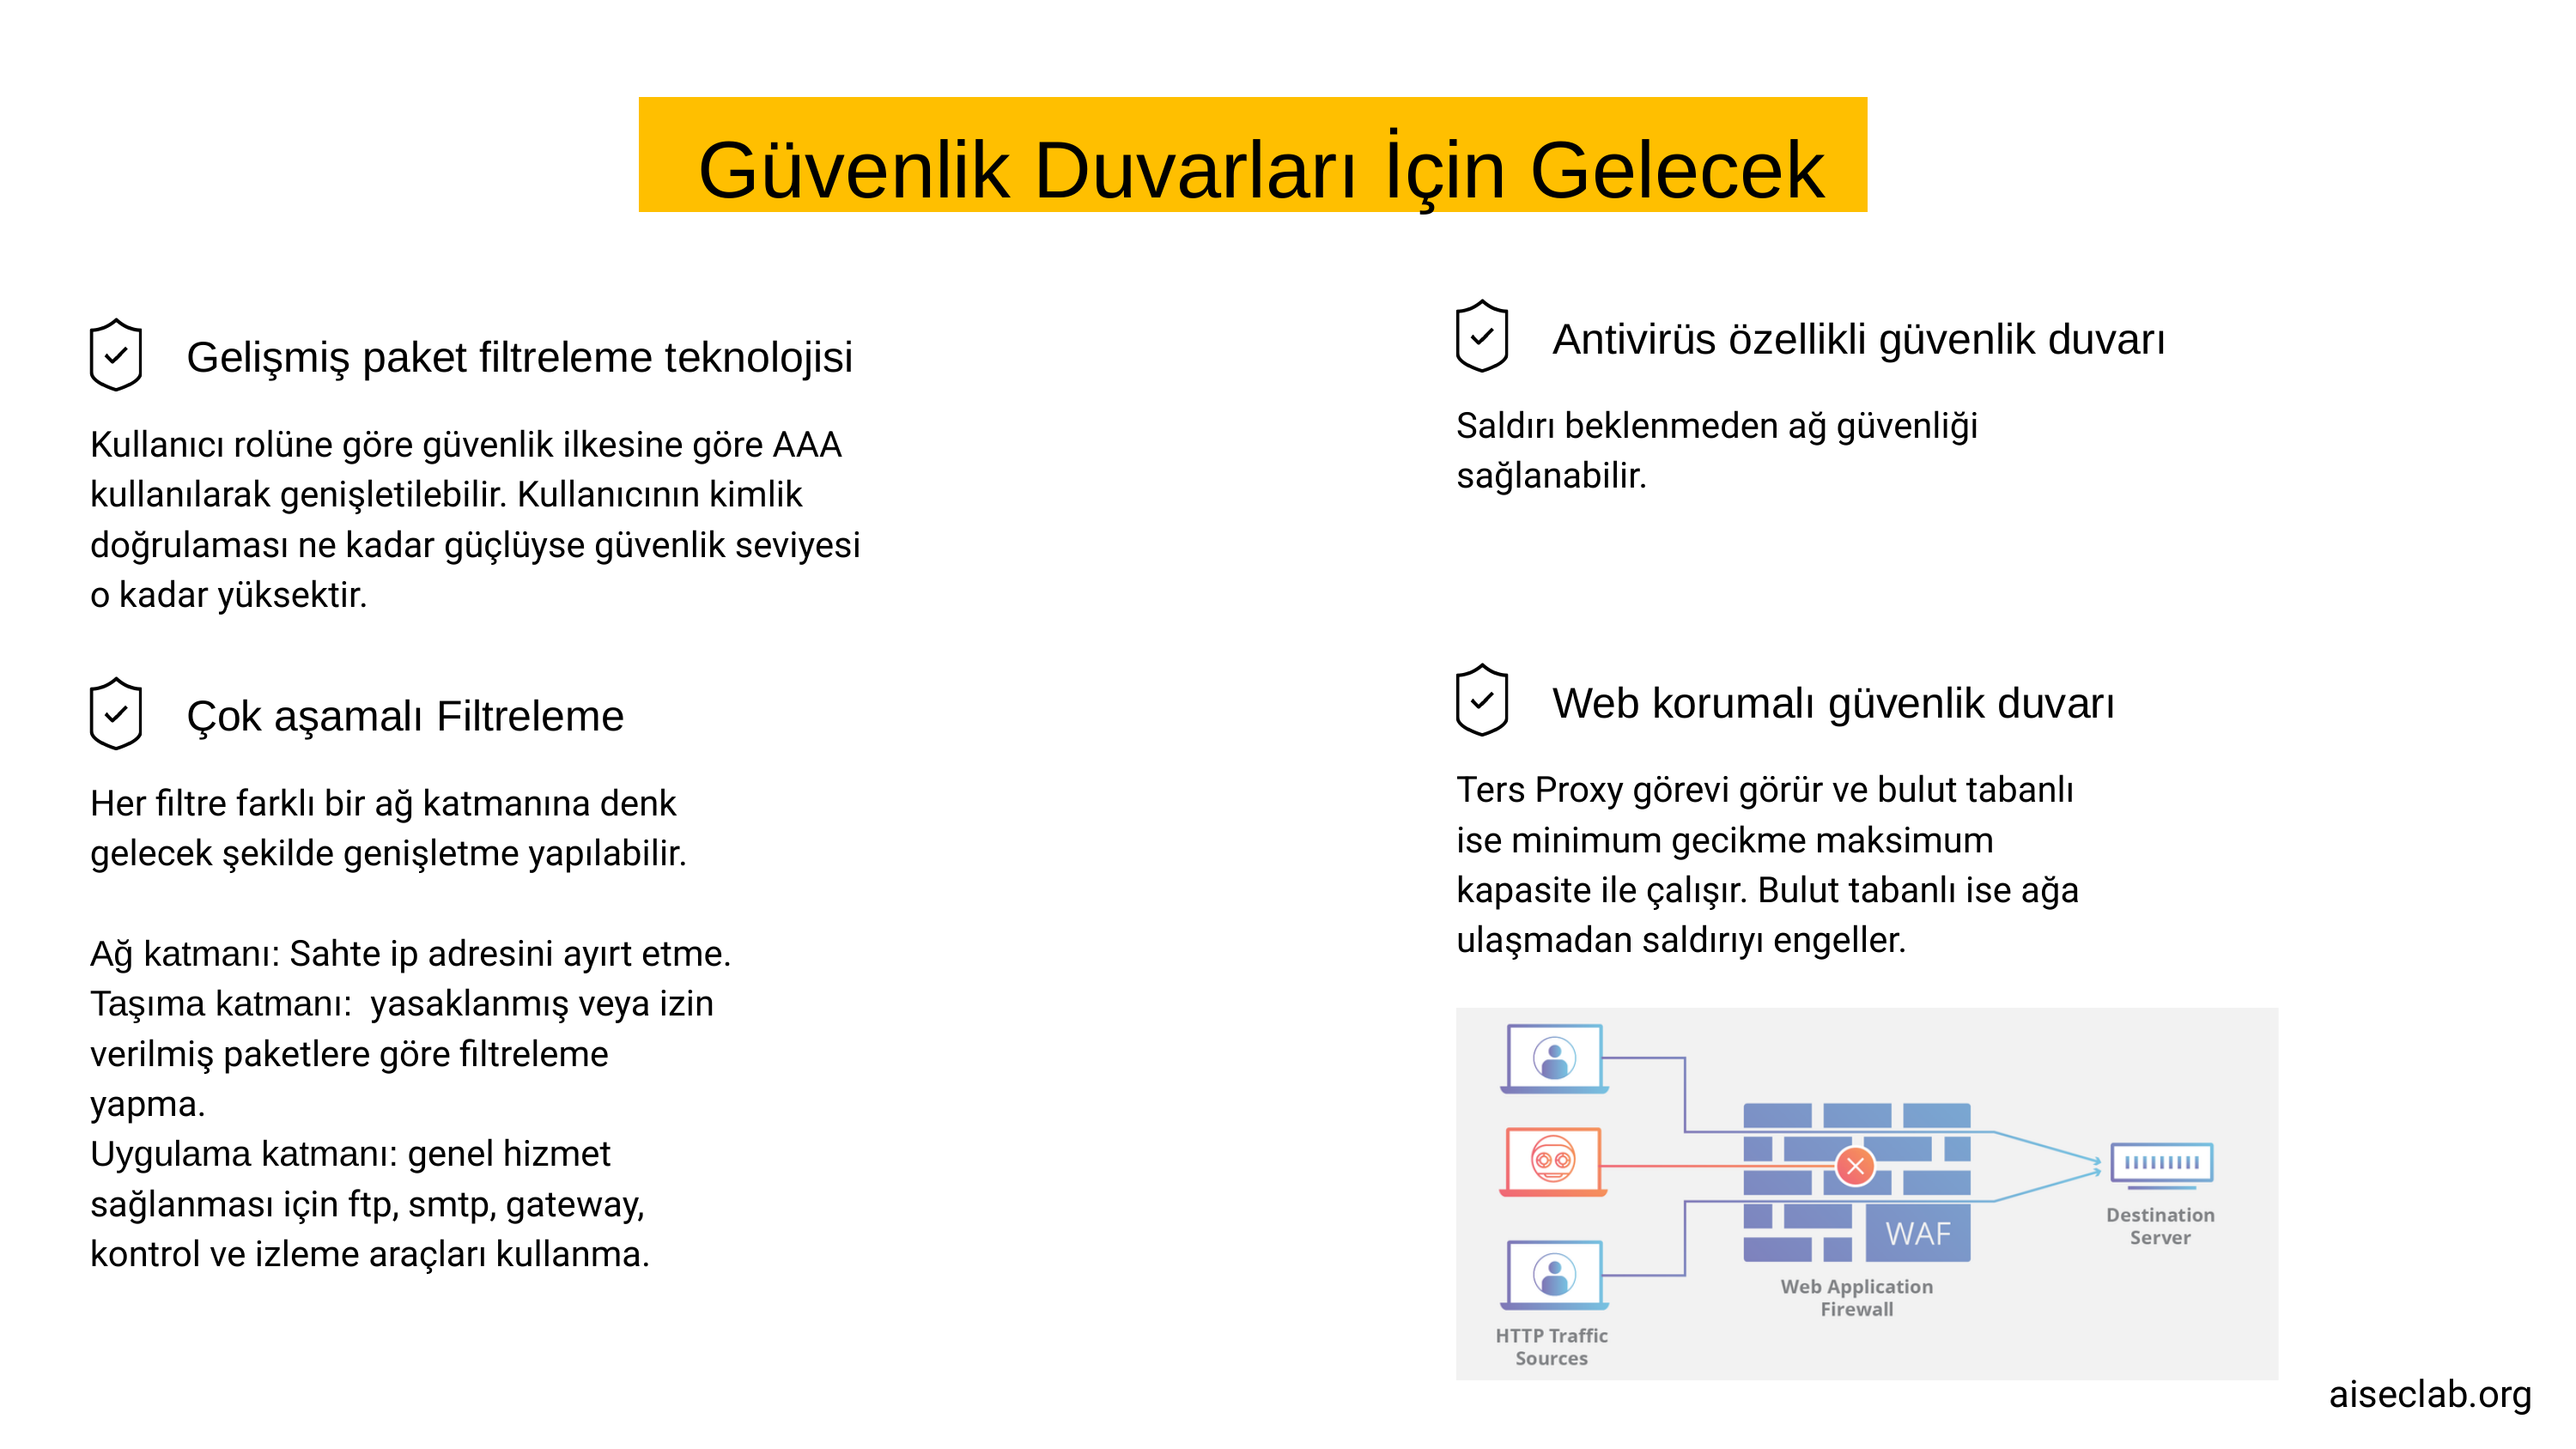

Güvenlik Duvarları İçin Gelecek

Antivirüs özellikli güvenlik duvarı

Gelişmiş paket filtreleme teknolojisi

Saldırı beklenmeden ağ güvenliği sağlanabilir.

Kullanıcı rolüne göre güvenlik ilkesine göre AAA kullanılarak genişletilebilir. Kullanıcının kimlik doğrulaması ne kadar güçlüyse güvenlik seviyesi o kadar yüksektir.

Web korumalı güvenlik duvarı

Çok aşamalı Filtreleme

Ters Proxy görevi görür ve bulut tabanlı ise minimum gecikme maksimum kapasite ile çalışır. Bulut tabanlı ise ağa ulaşmadan saldırıyı engeller.

Her filtre farklı bir ağ katmanına denk gelecek şekilde genişletme yapılabilir.

Ağ katmanı: Sahte ip adresini ayırt etme.
Taşıma katmanı:  yasaklanmış veya izin verilmiş paketlere göre filtreleme yapma.
Uygulama katmanı: genel hizmet sağlanması için ftp, smtp, gateway, kontrol ve izleme araçları kullanma.

aiseclab.org